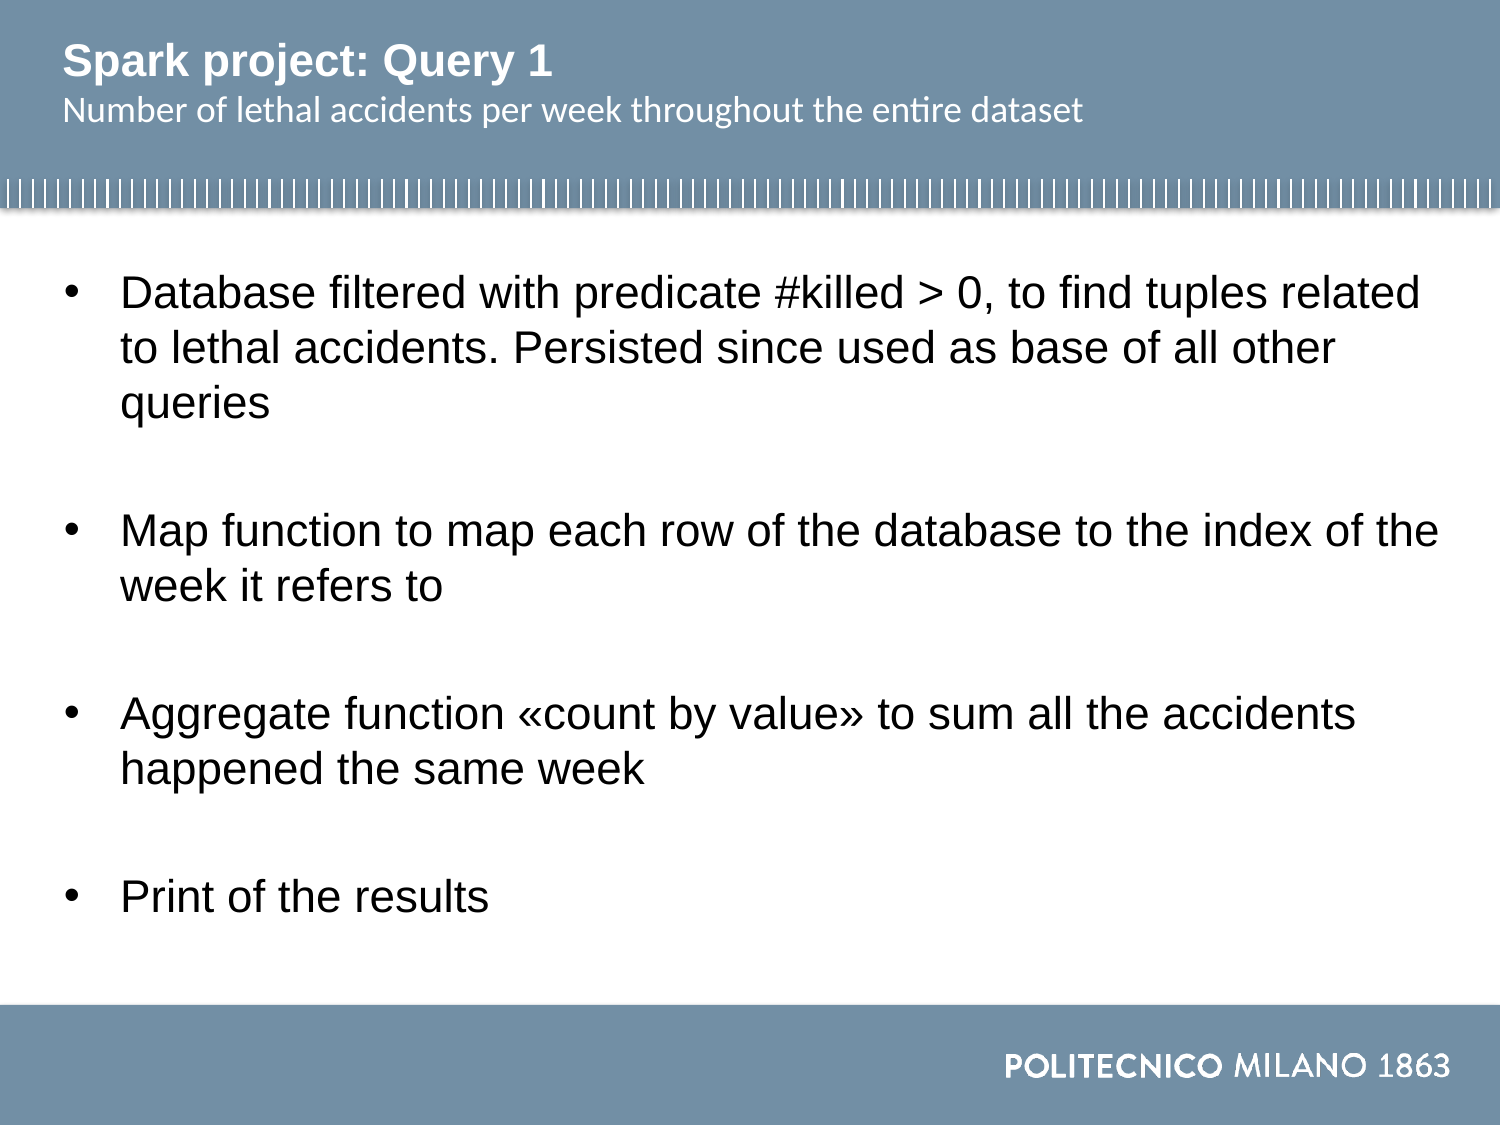

# Spark project: Query 1 Number of lethal accidents per week throughout the entire dataset
Database filtered with predicate #killed > 0, to find tuples related to lethal accidents. Persisted since used as base of all other queries

Map function to map each row of the database to the index of the week it refers to

Aggregate function «count by value» to sum all the accidents happened the same week

Print of the results